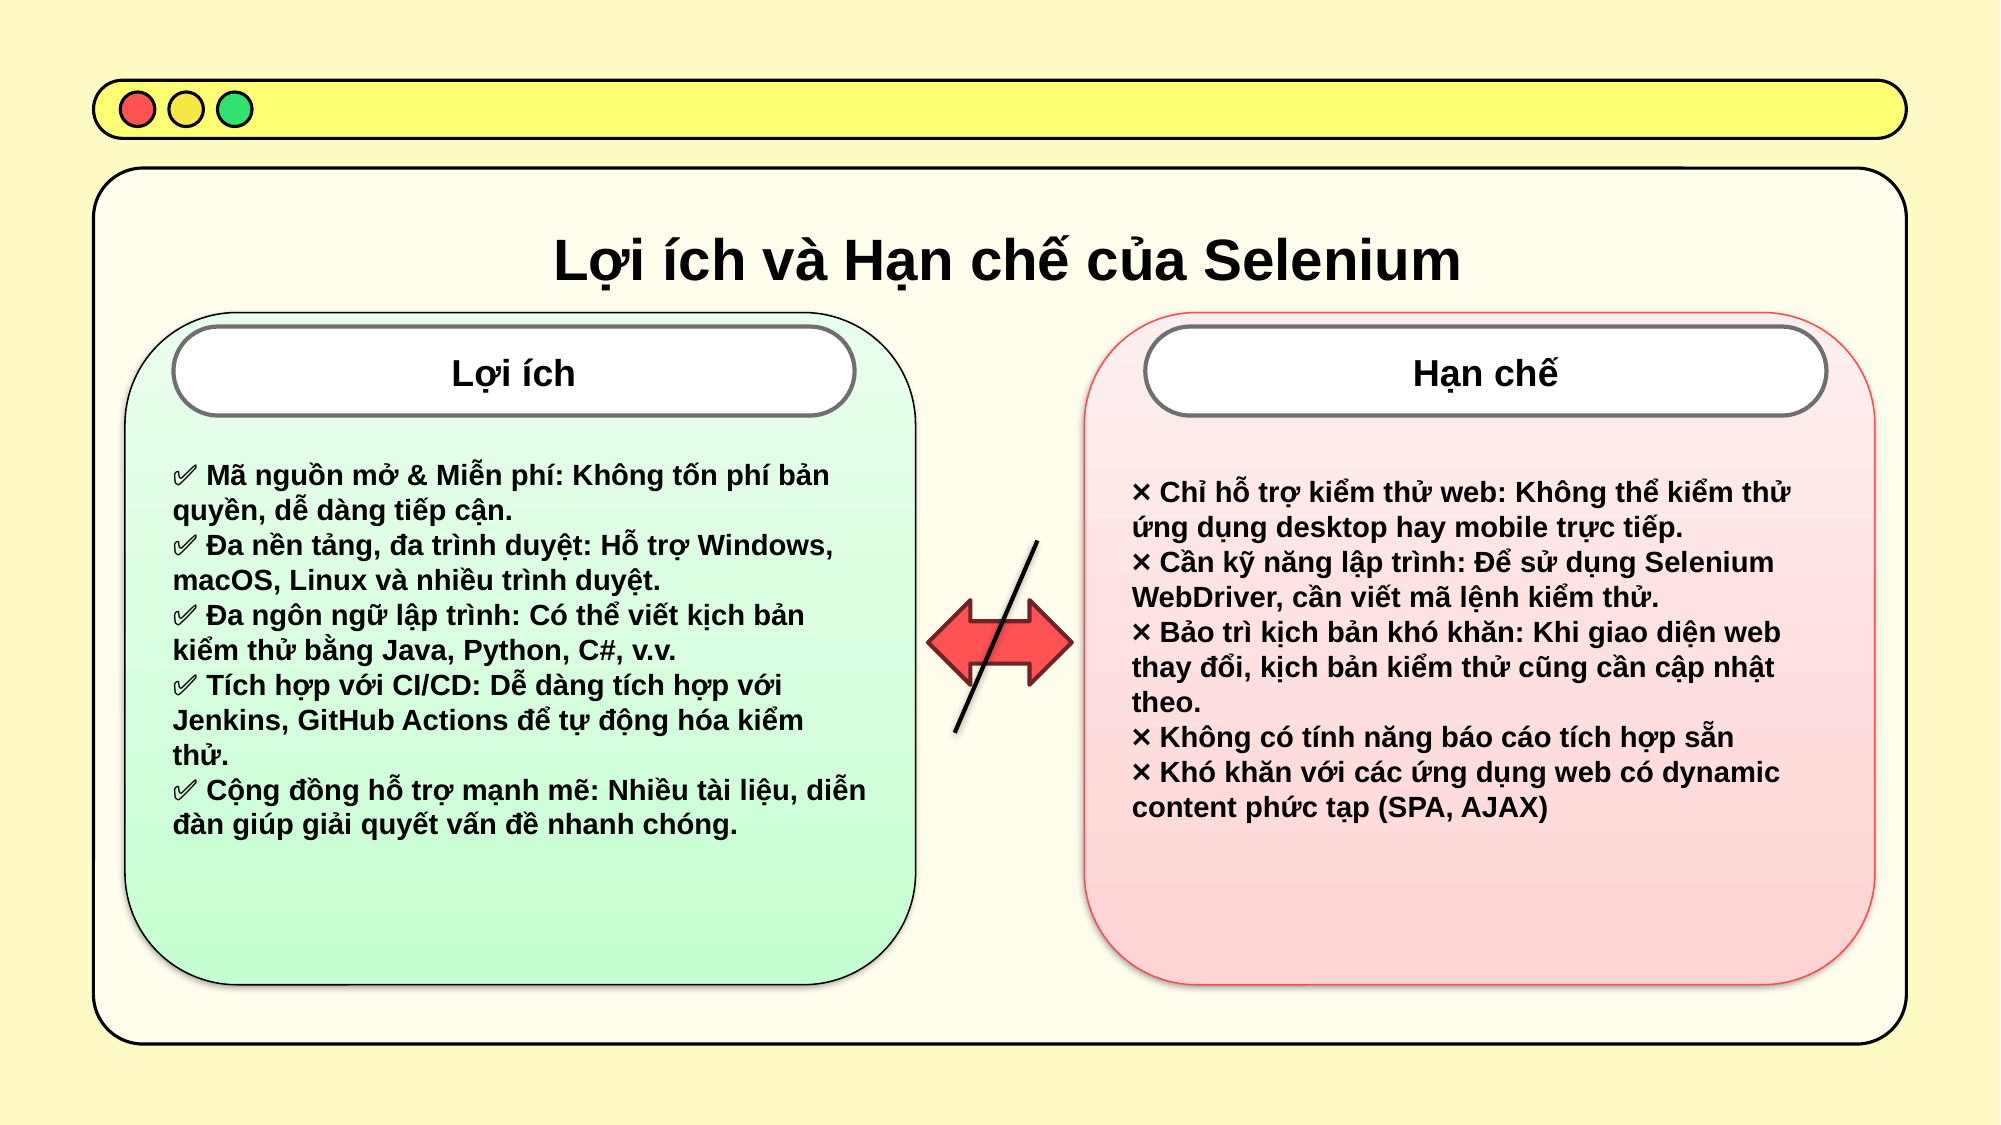

# Lợi ích và Hạn chế của Selenium
✅ Mã nguồn mở & Miễn phí: Không tốn phí bản quyền, dễ dàng tiếp cận.
✅ Đa nền tảng, đa trình duyệt: Hỗ trợ Windows, macOS, Linux và nhiều trình duyệt.
✅ Đa ngôn ngữ lập trình: Có thể viết kịch bản kiểm thử bằng Java, Python, C#, v.v.
✅ Tích hợp với CI/CD: Dễ dàng tích hợp với Jenkins, GitHub Actions để tự động hóa kiểm thử.
✅ Cộng đồng hỗ trợ mạnh mẽ: Nhiều tài liệu, diễn đàn giúp giải quyết vấn đề nhanh chóng.
❌ Chỉ hỗ trợ kiểm thử web: Không thể kiểm thử ứng dụng desktop hay mobile trực tiếp.
❌ Cần kỹ năng lập trình: Để sử dụng Selenium WebDriver, cần viết mã lệnh kiểm thử.
❌ Bảo trì kịch bản khó khăn: Khi giao diện web thay đổi, kịch bản kiểm thử cũng cần cập nhật theo.
❌ Không có tính năng báo cáo tích hợp sẵn
❌ Khó khăn với các ứng dụng web có dynamic content phức tạp (SPA, AJAX)
Hạn chế
Lợi ích